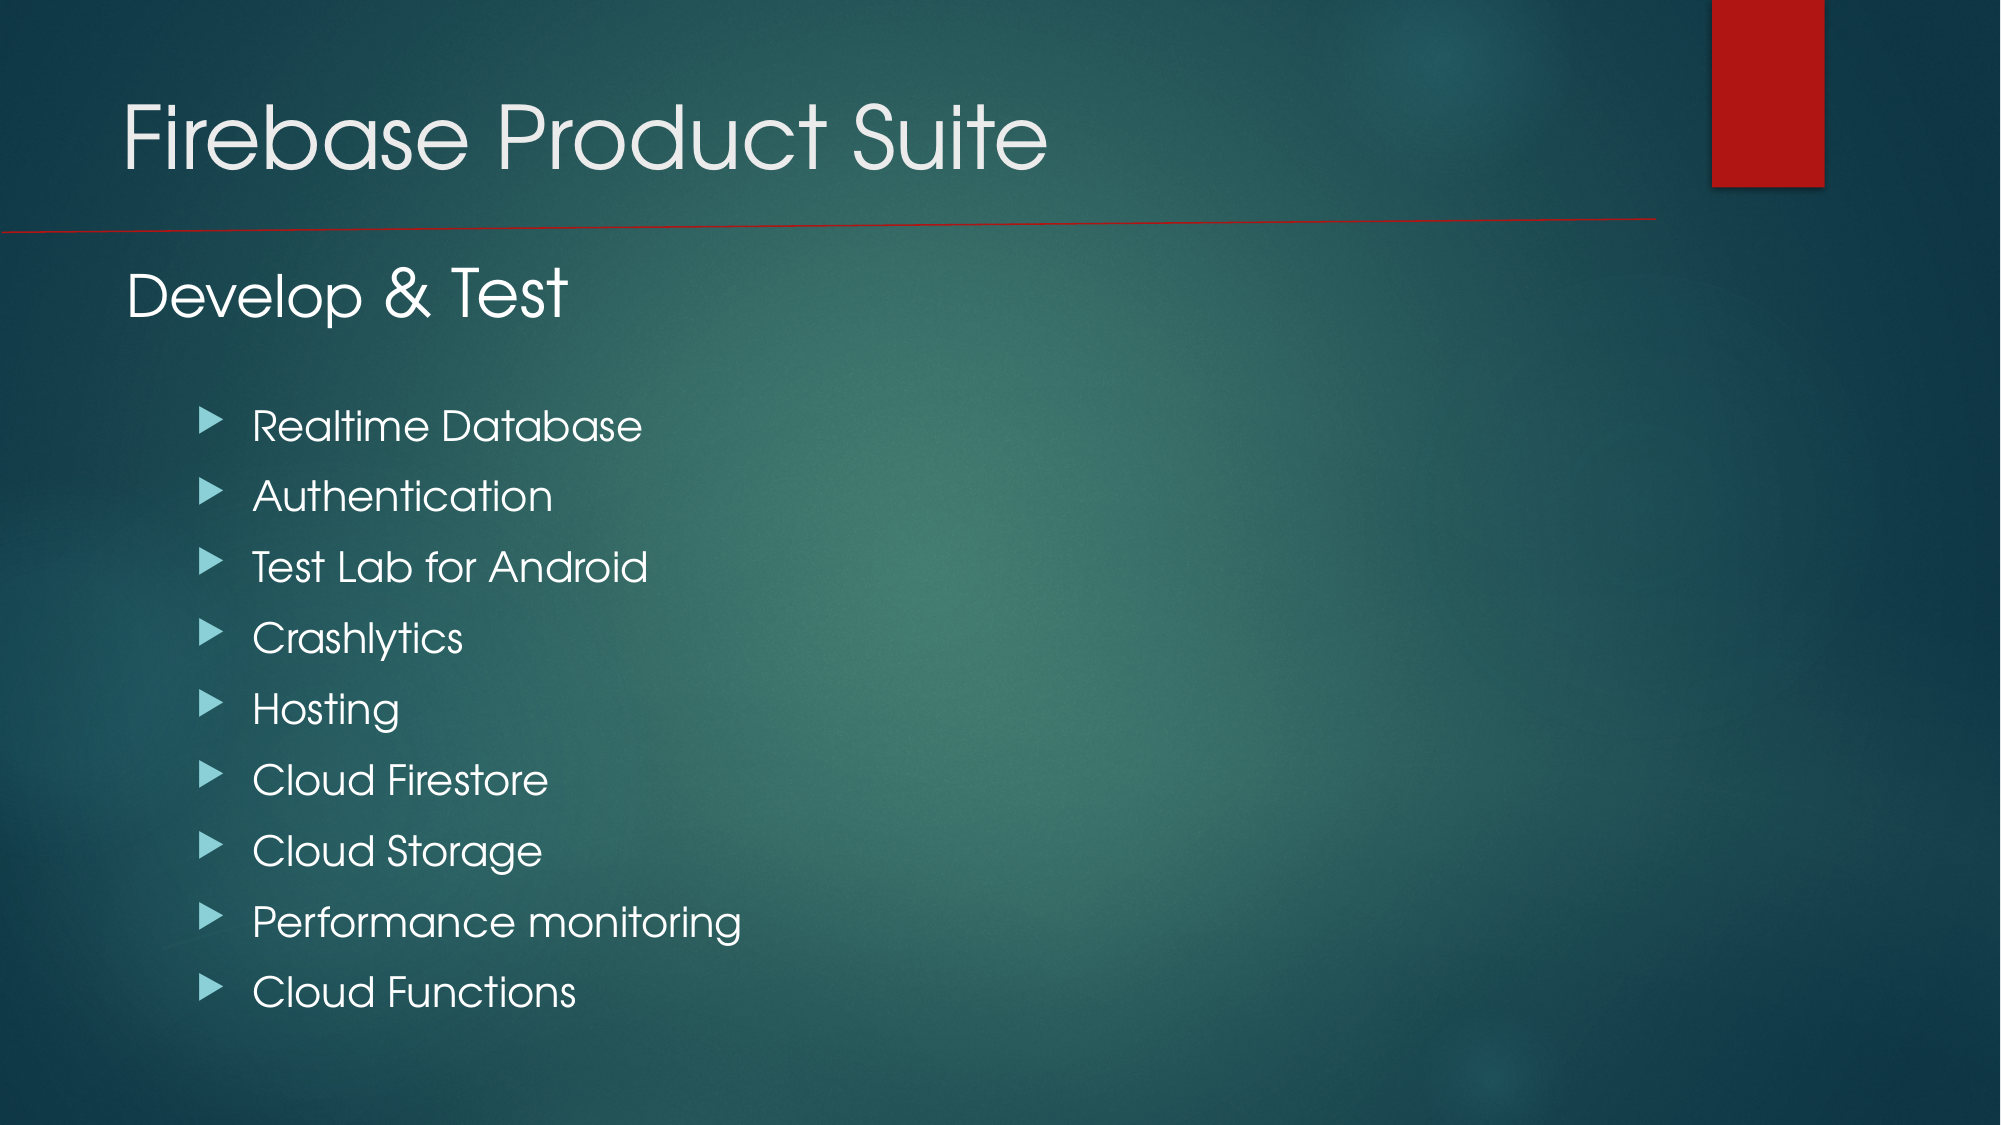

# Firebase Product Suite
Develop & Test
Realtime Database
Authentication
Test Lab for Android
Crashlytics
Hosting
Cloud Firestore
Cloud Storage
Performance monitoring
Cloud Functions